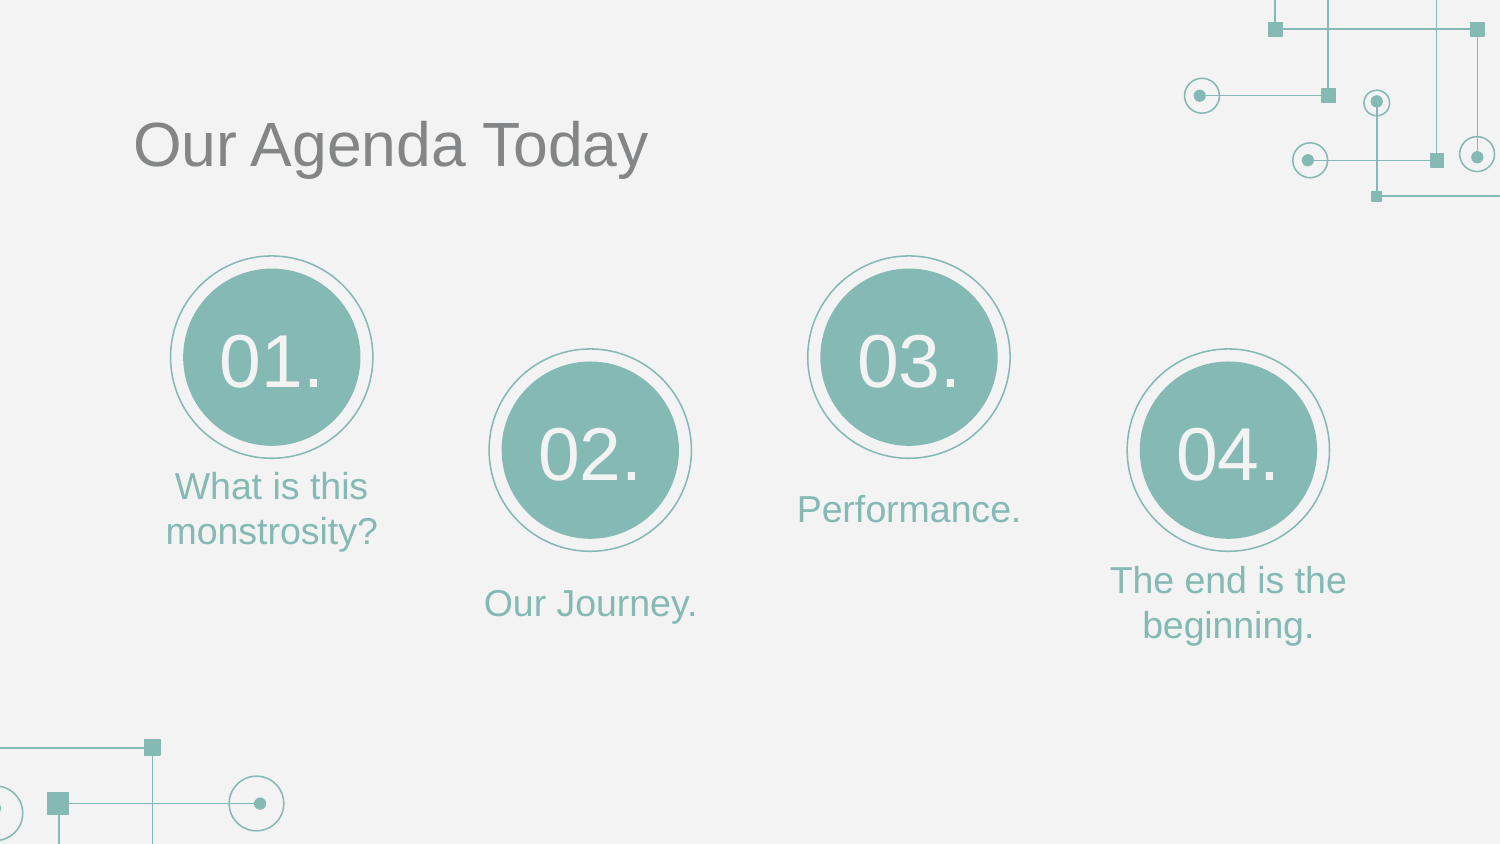

# Our Agenda Today

01.
03.

02.
04.
Performance.
What is this monstrosity?
Our Journey.
The end is the beginning.